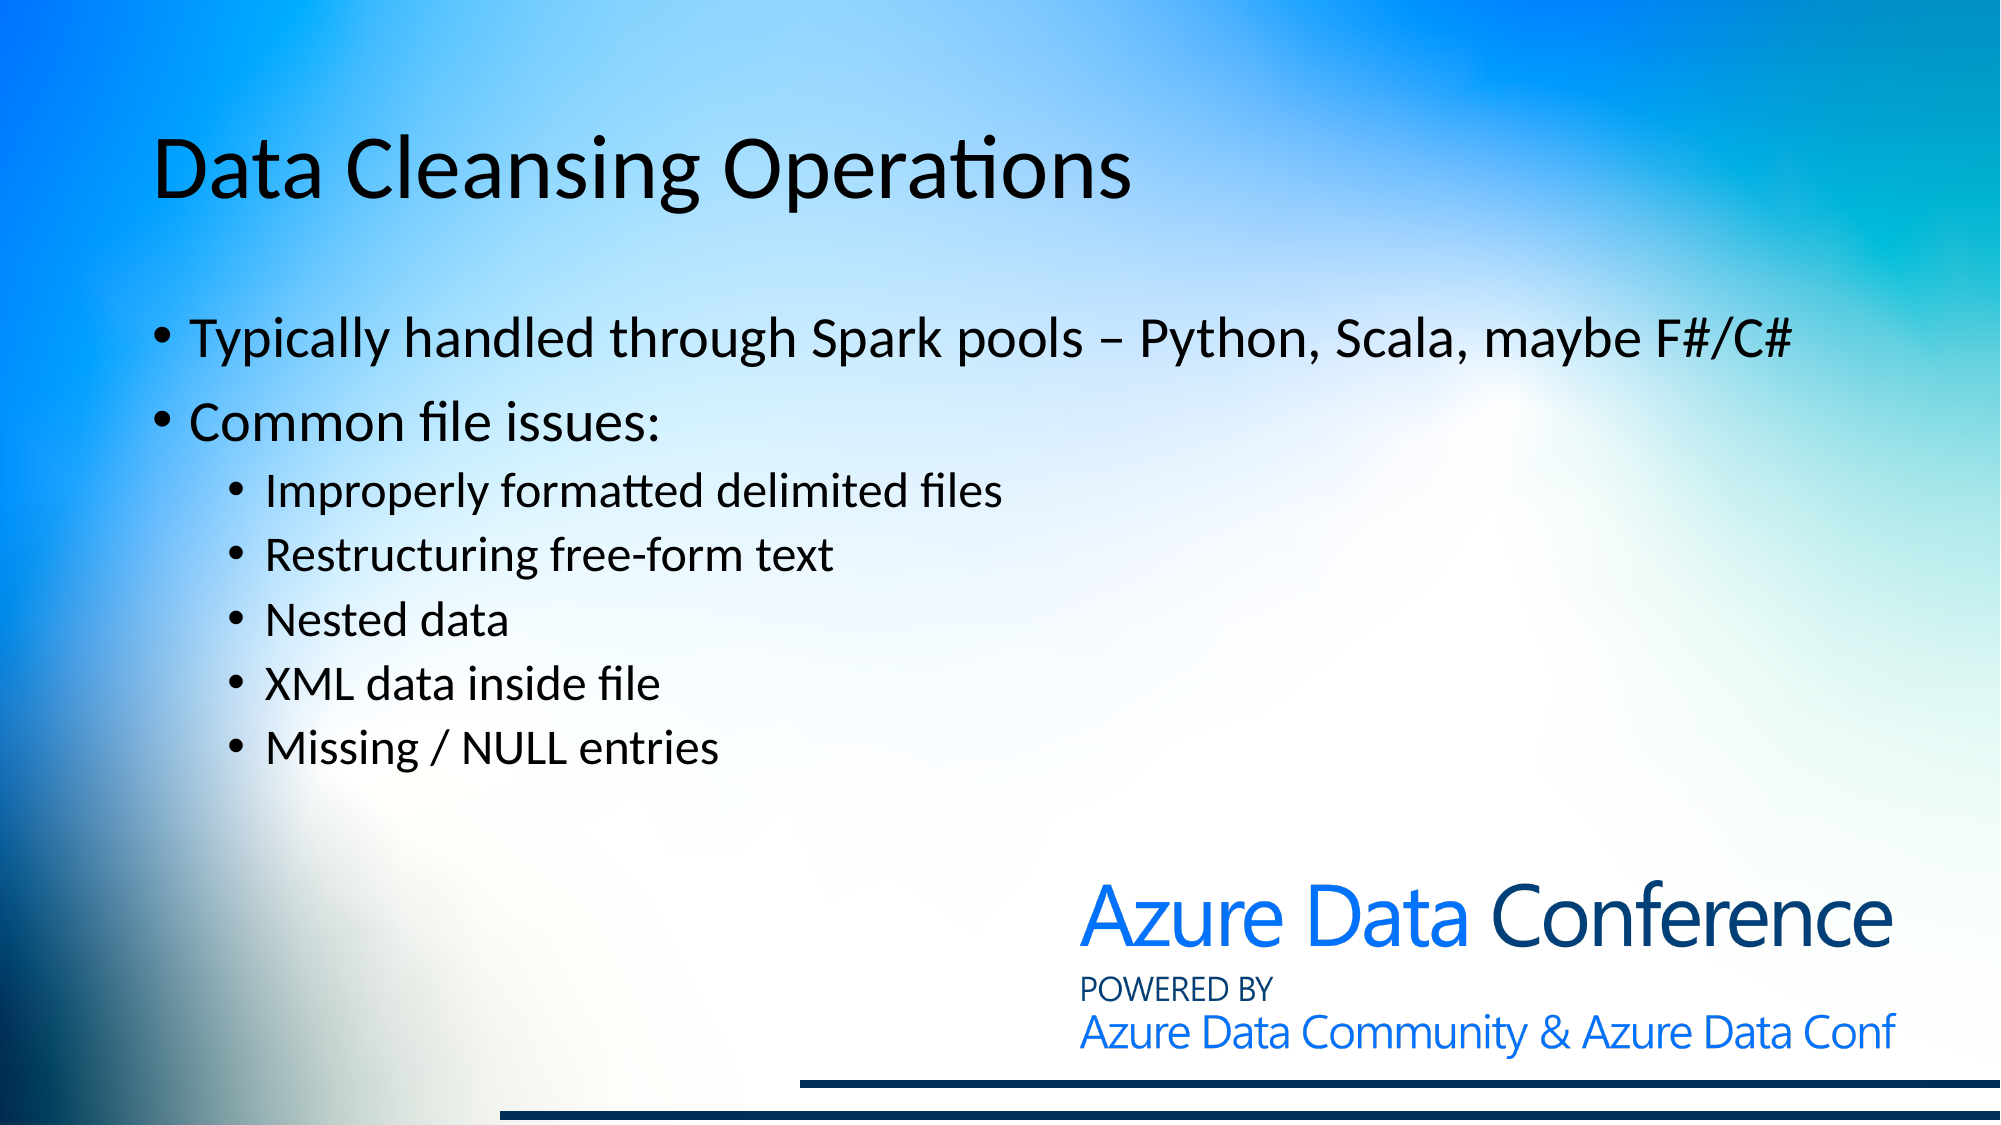

# Data Cleansing Operations
Typically handled through Spark pools – Python, Scala, maybe F#/C#
Common file issues:
Improperly formatted delimited files
Restructuring free-form text
Nested data
XML data inside file
Missing / NULL entries